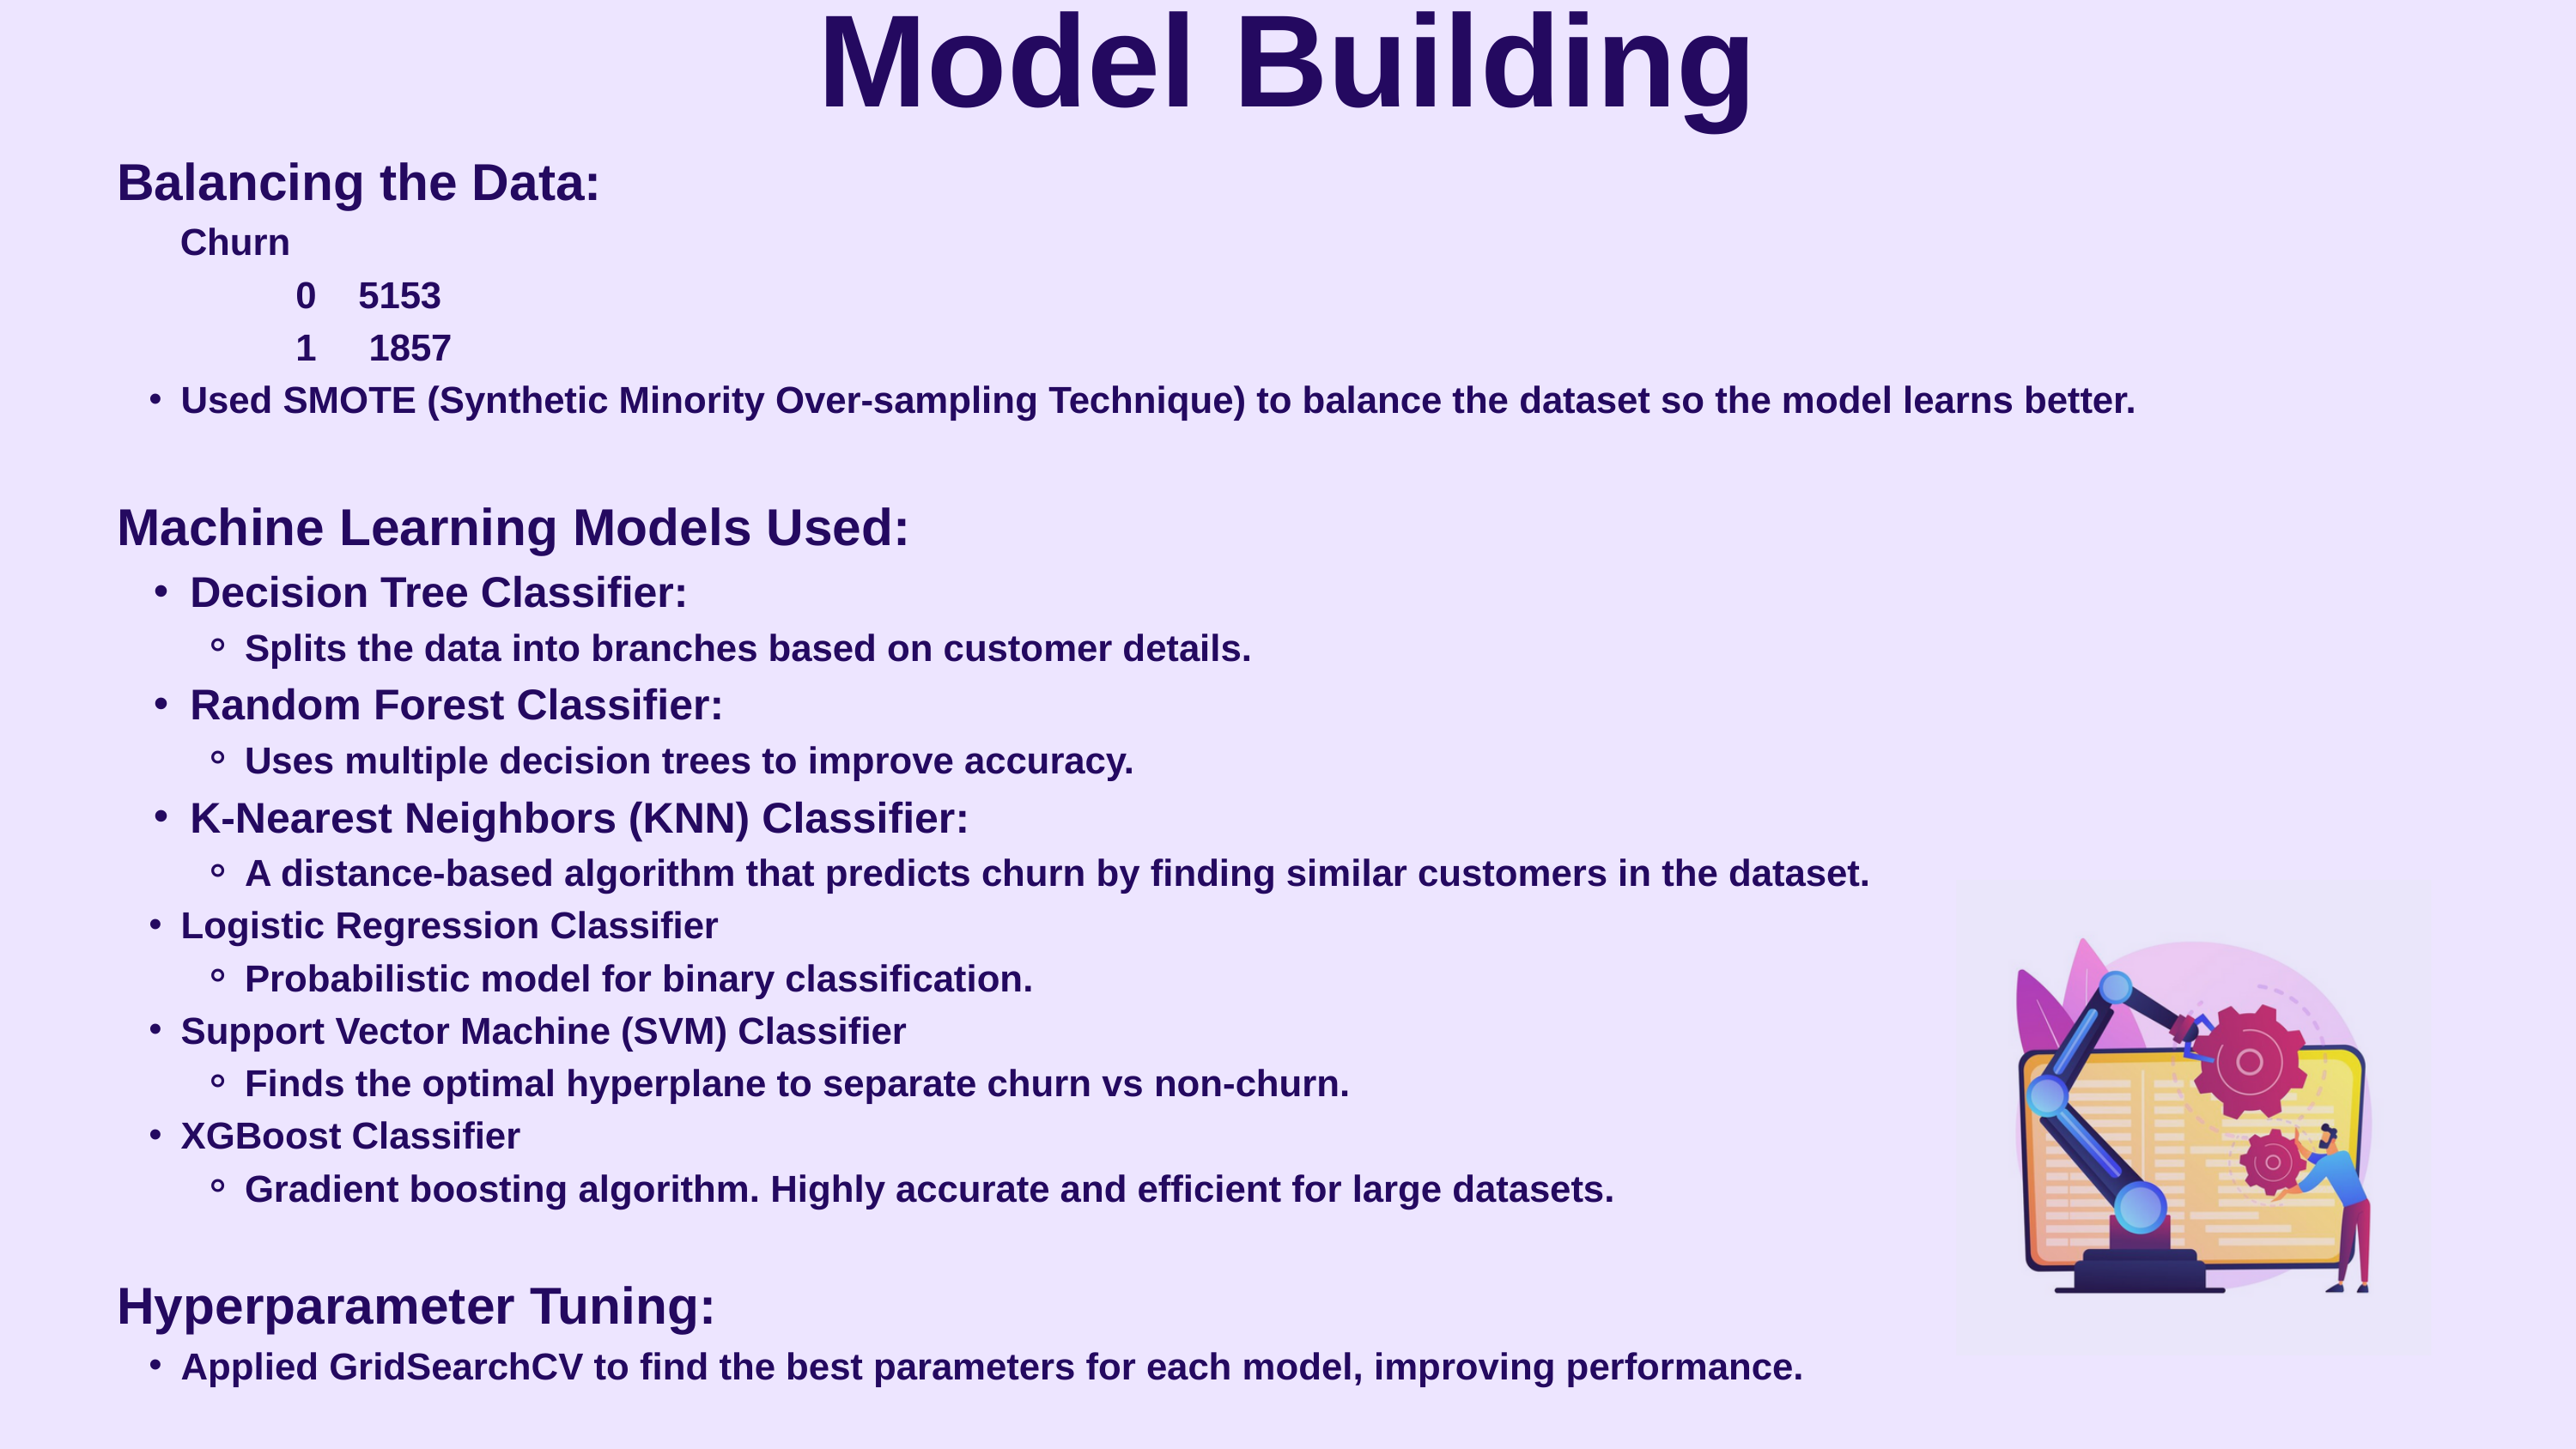

Model Building
Balancing the Data:
      Churn
                 0    5153
                 1     1857
Used SMOTE (Synthetic Minority Over-sampling Technique) to balance the dataset so the model learns better.

Machine Learning Models Used:
Decision Tree Classifier:
Splits the data into branches based on customer details.
Random Forest Classifier:
Uses multiple decision trees to improve accuracy.
K-Nearest Neighbors (KNN) Classifier:
A distance-based algorithm that predicts churn by finding similar customers in the dataset.
Logistic Regression Classifier
Probabilistic model for binary classification.
Support Vector Machine (SVM) Classifier
Finds the optimal hyperplane to separate churn vs non-churn.
XGBoost Classifier
Gradient boosting algorithm. Highly accurate and efficient for large datasets.

Hyperparameter Tuning:
Applied GridSearchCV to find the best parameters for each model, improving performance.